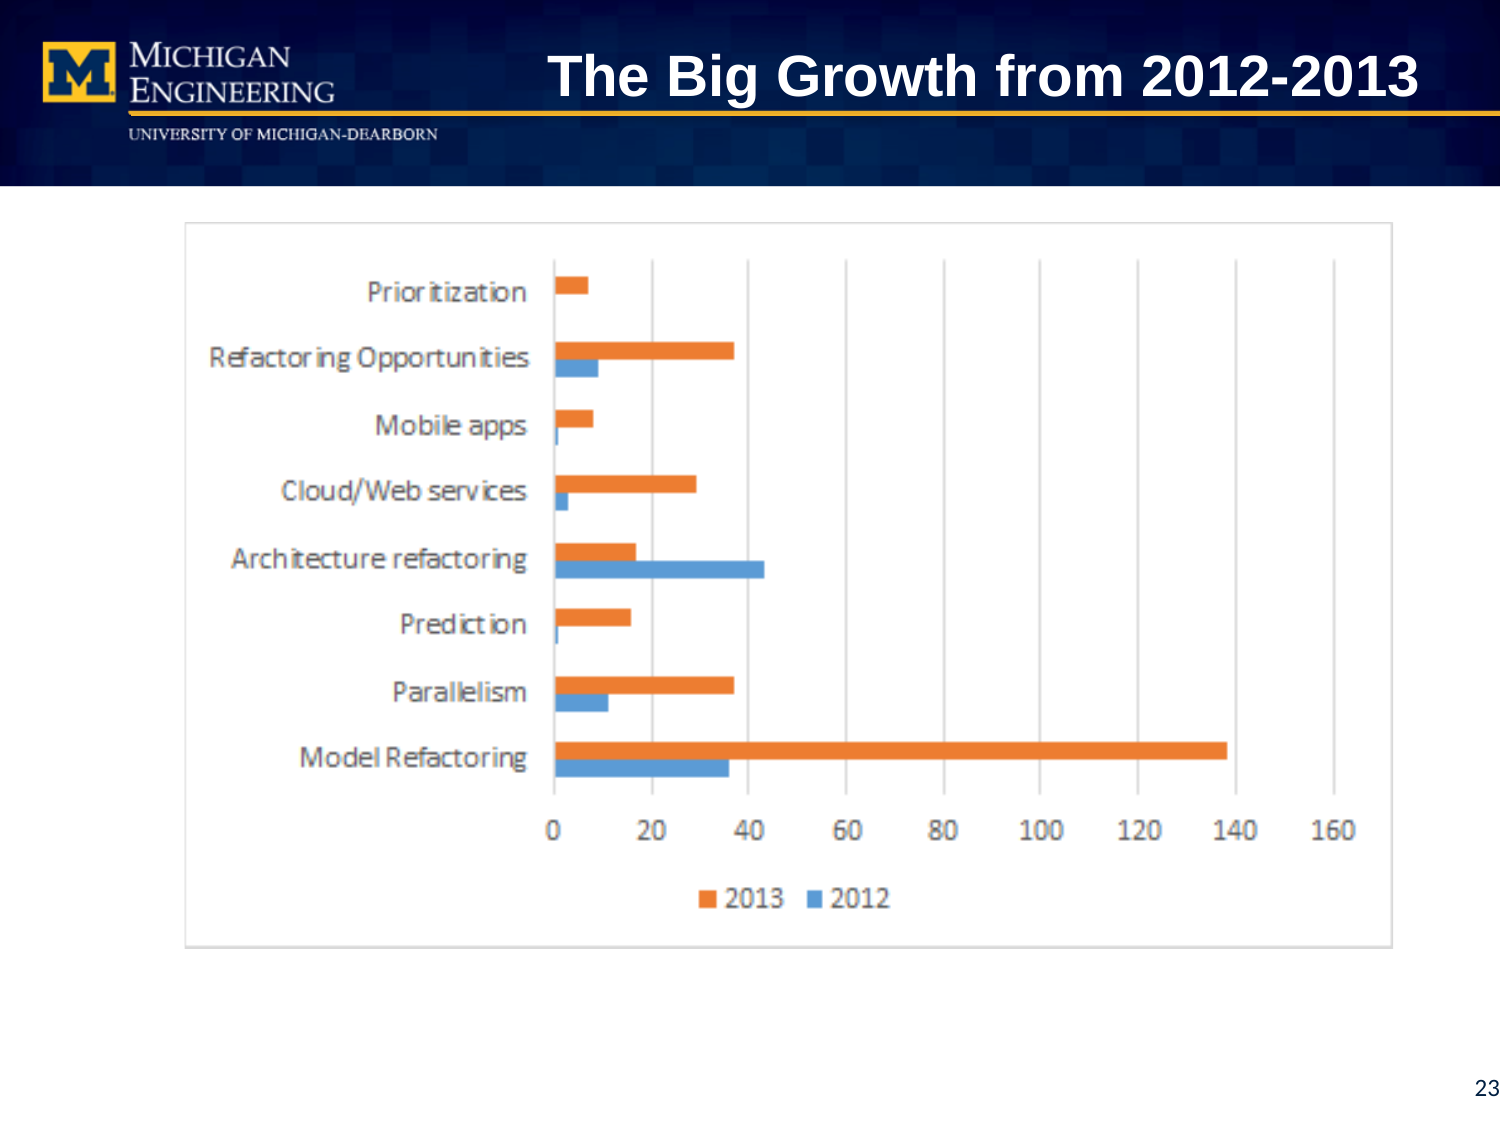

# The Big Growth from 2012-2013

23